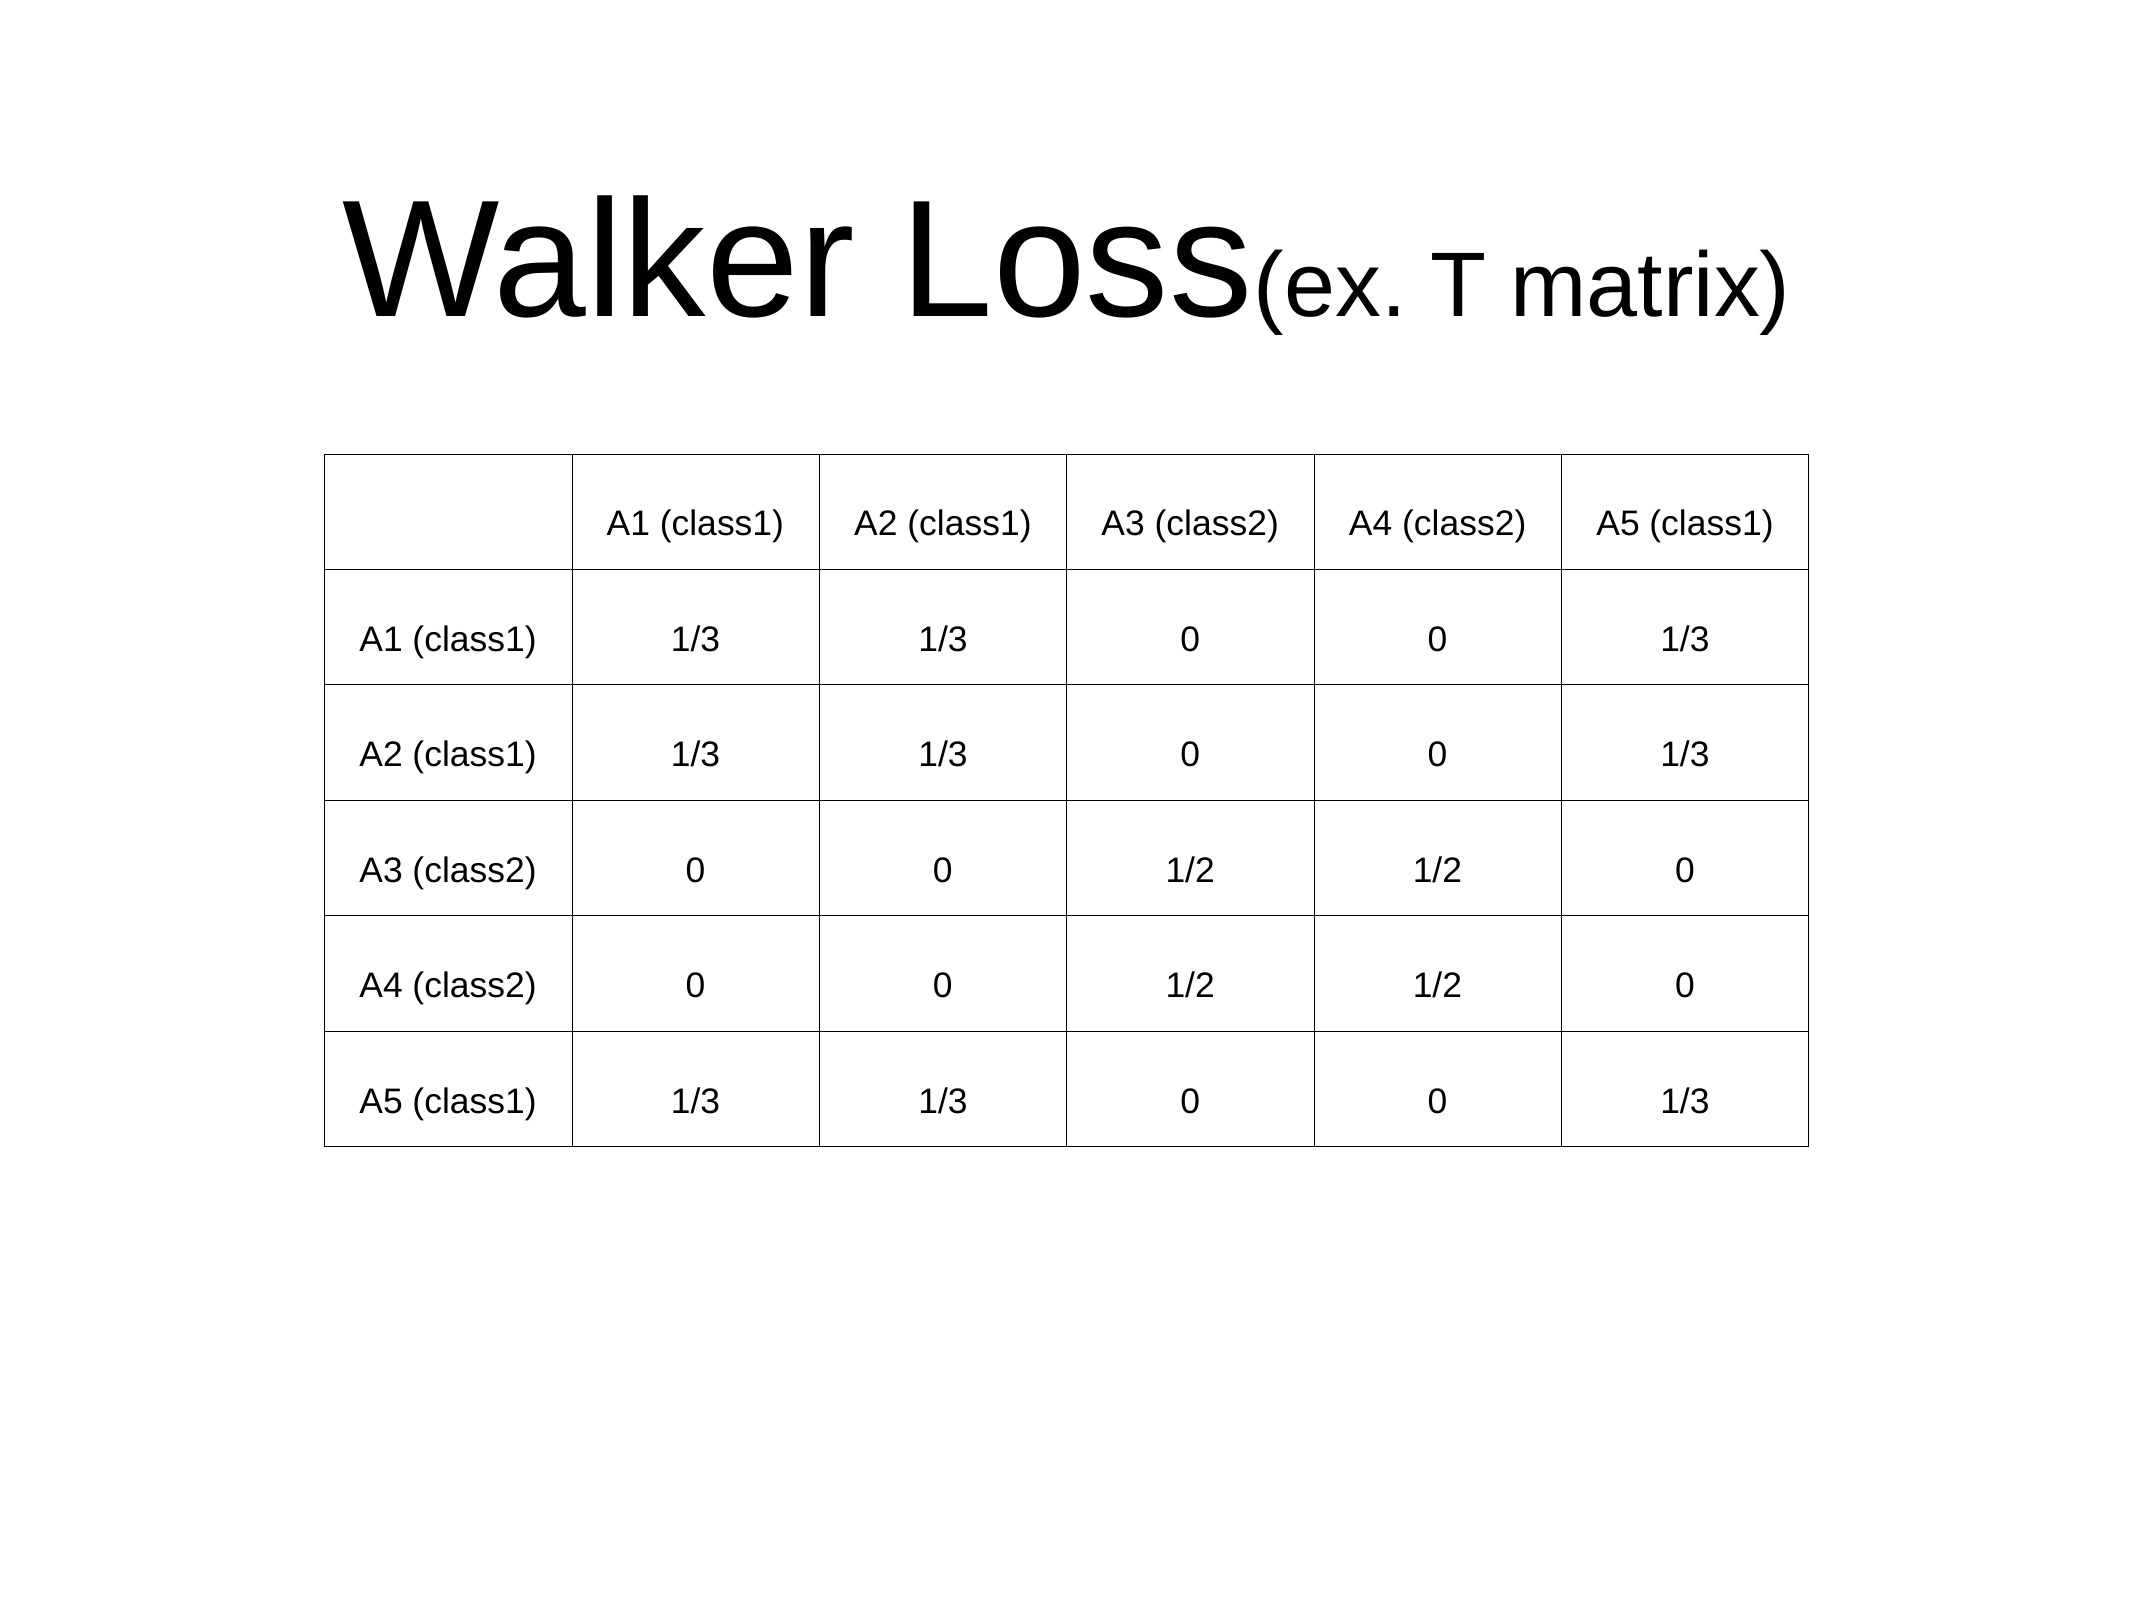

# Walker Loss(ex. T matrix)
|  | A1 (class1) | A2 (class1) | A3 (class2) | A4 (class2) | A5 (class1) |
| --- | --- | --- | --- | --- | --- |
| A1 (class1) | 1/3 | 1/3 | 0 | 0 | 1/3 |
| A2 (class1) | 1/3 | 1/3 | 0 | 0 | 1/3 |
| A3 (class2) | 0 | 0 | 1/2 | 1/2 | 0 |
| A4 (class2) | 0 | 0 | 1/2 | 1/2 | 0 |
| A5 (class1) | 1/3 | 1/3 | 0 | 0 | 1/3 |